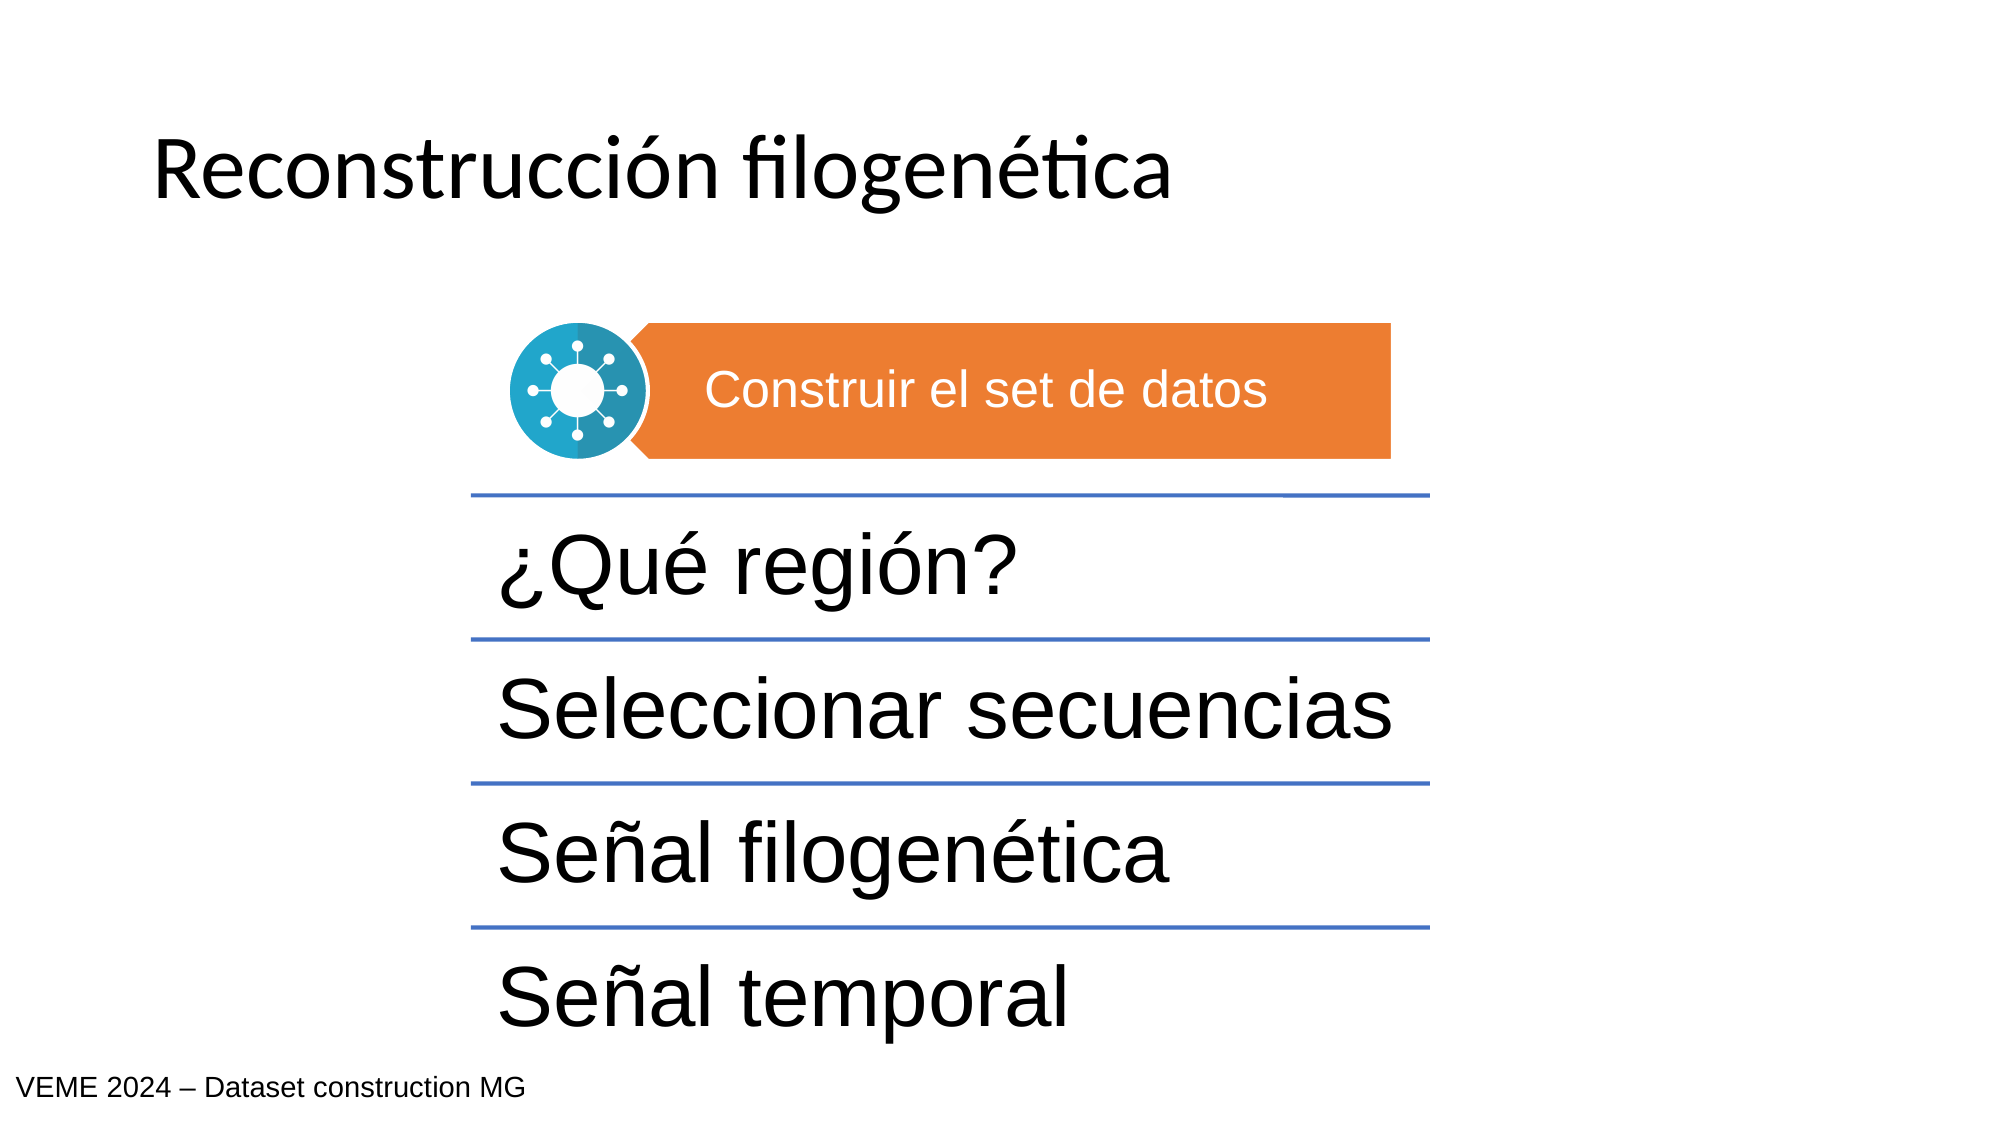

# Reconstrucción filogenética

Construir el set de datos
Elegir un modelo de evolución
Escoger un método filogenético
Seleccionar herramientas

¿Qué región?
Seleccionar secuencias
Señal filogenética
Señal temporal
VEME 2024 – Dataset construction MG